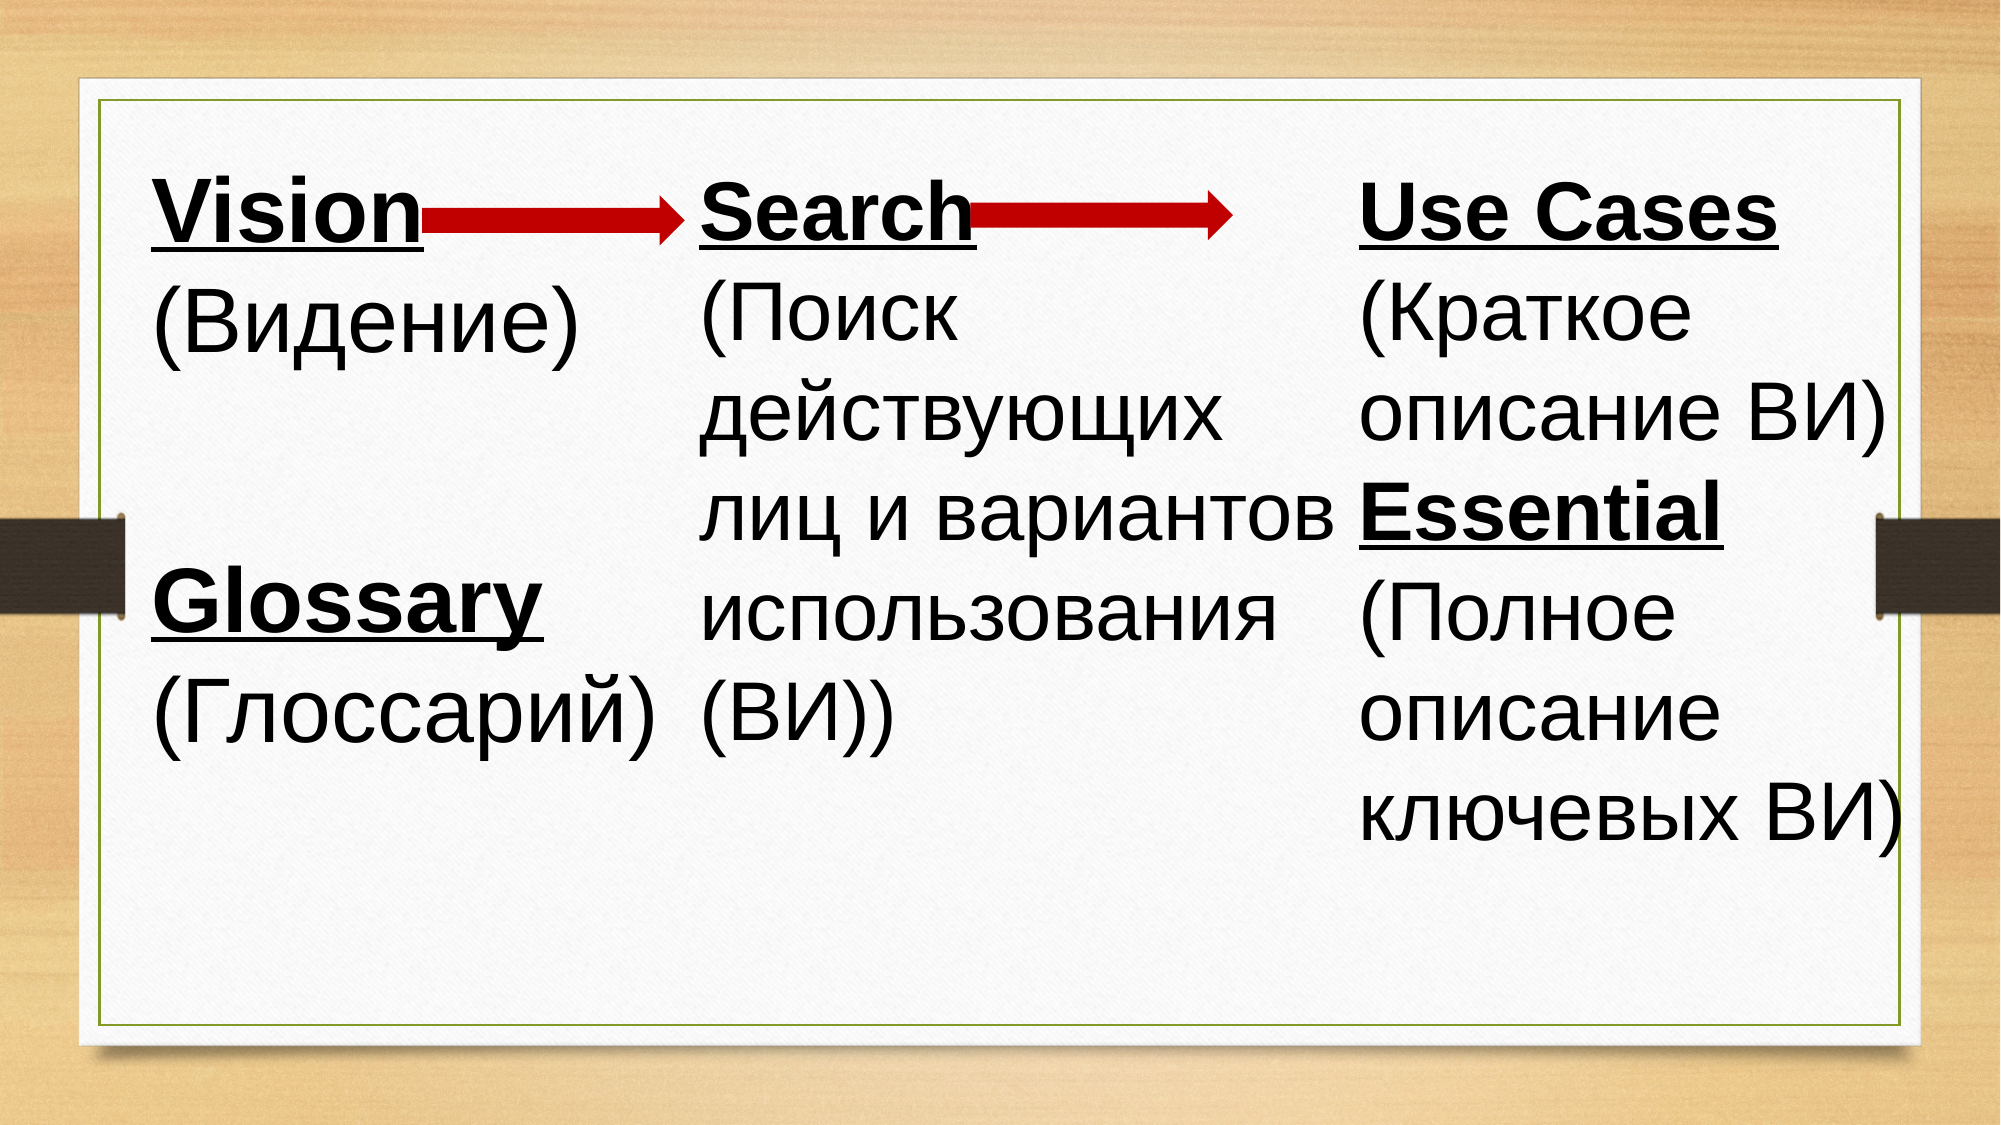

Vision
(Видение)
Search
(Поиск действующих лиц и вариантов использования (ВИ))
Use Cases
(Краткое описание ВИ)
Essential
(Полное описание ключевых ВИ)

Glossary
(Глоссарий)